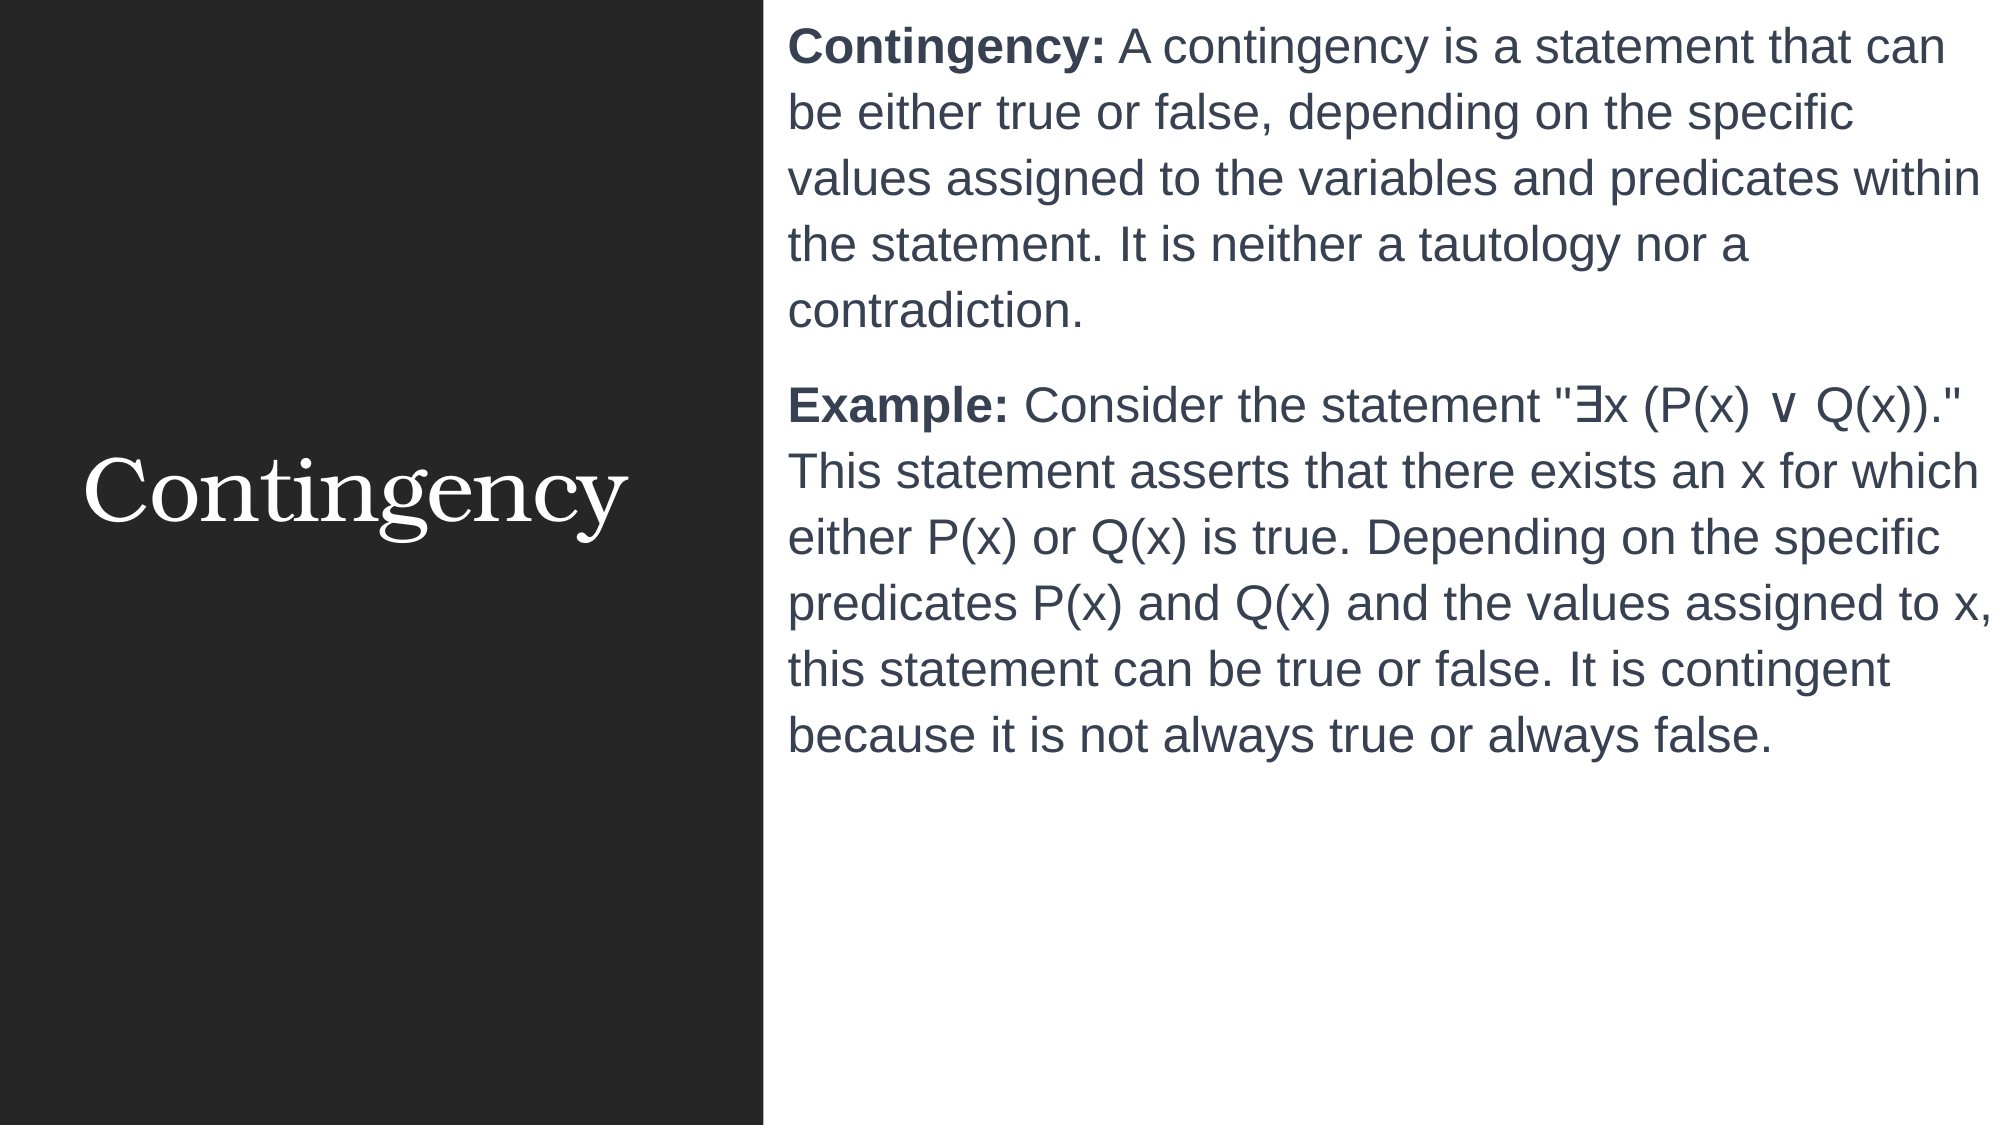

Contingency: A contingency is a statement that can be either true or false, depending on the specific values assigned to the variables and predicates within the statement. It is neither a tautology nor a contradiction.
Example: Consider the statement "∃x (P(x) ∨ Q(x))." This statement asserts that there exists an x for which either P(x) or Q(x) is true. Depending on the specific predicates P(x) and Q(x) and the values assigned to x, this statement can be true or false. It is contingent because it is not always true or always false.

# Contingency